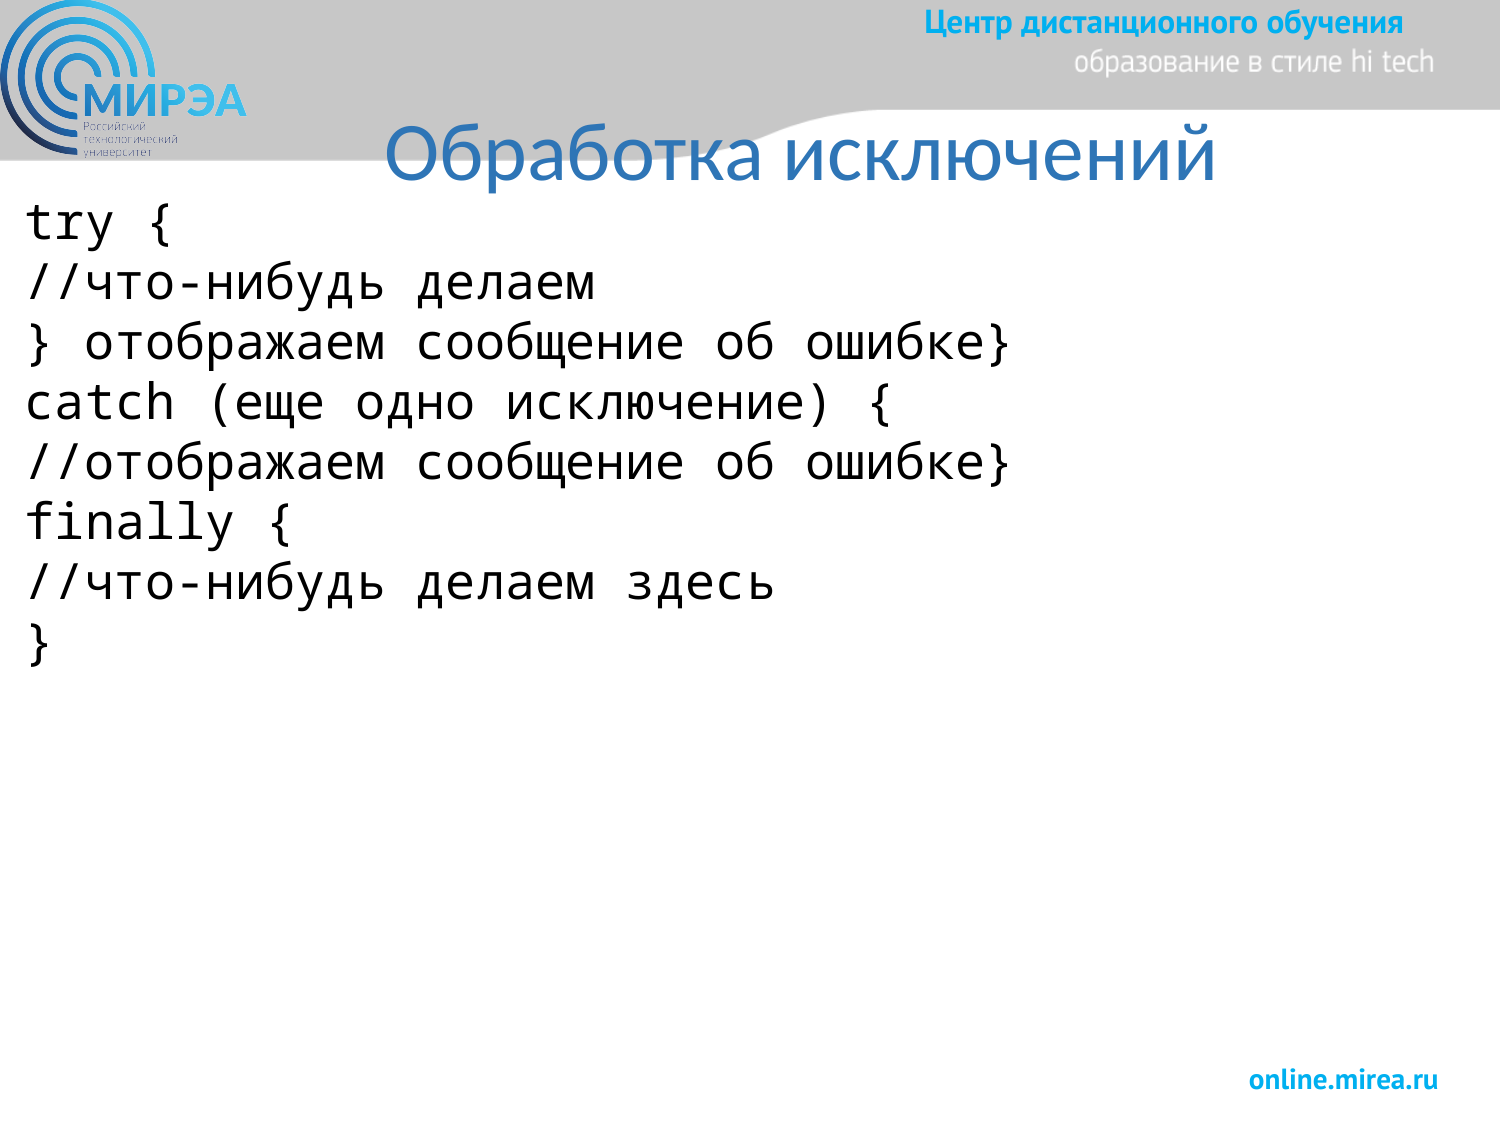

Обработка исключений
try {
//что-нибудь делаем
} отображаем сообщение об ошибке}
catch (еще одно исключение) {
//отображаем сообщение об ошибке}
finally {
//что-нибудь делаем здесь
}